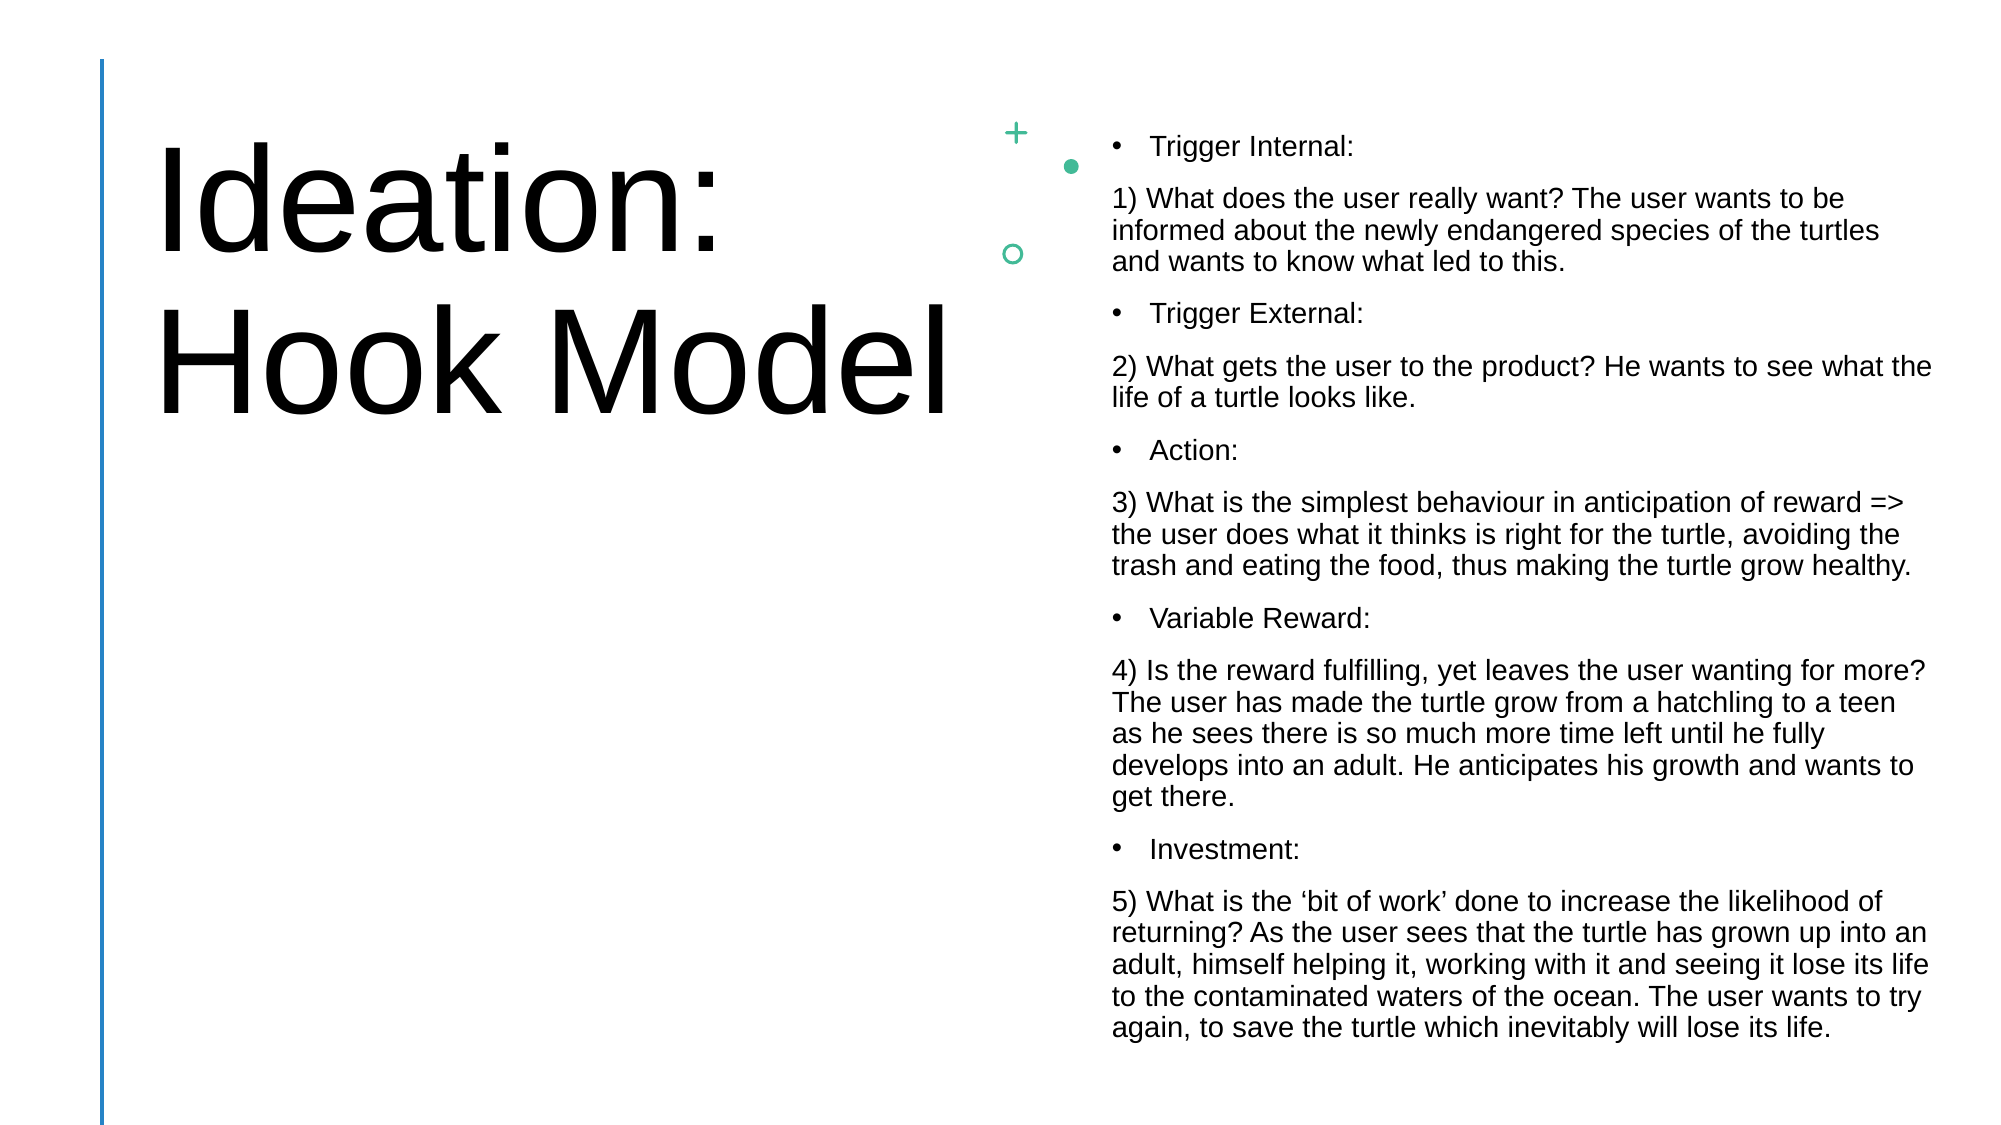

Trigger Internal:
1) What does the user really want? The user wants to be informed about the newly endangered species of the turtles and wants to know what led to this.
Trigger External:
2) What gets the user to the product? He wants to see what the life of a turtle looks like.
Action:
3) What is the simplest behaviour in anticipation of reward => the user does what it thinks is right for the turtle, avoiding the trash and eating the food, thus making the turtle grow healthy.
Variable Reward:
4) Is the reward fulfilling, yet leaves the user wanting for more?  The user has made the turtle grow from a hatchling to a teen as he sees there is so much more time left until he fully develops into an adult. He anticipates his growth and wants to get there.
Investment:
5) What is the ‘bit of work’ done to increase the likelihood of returning? As the user sees that the turtle has grown up into an adult, himself helping it, working with it and seeing it lose its life to the contaminated waters of the ocean. The user wants to try again, to save the turtle which inevitably will lose its life.
# Ideation: Hook Model